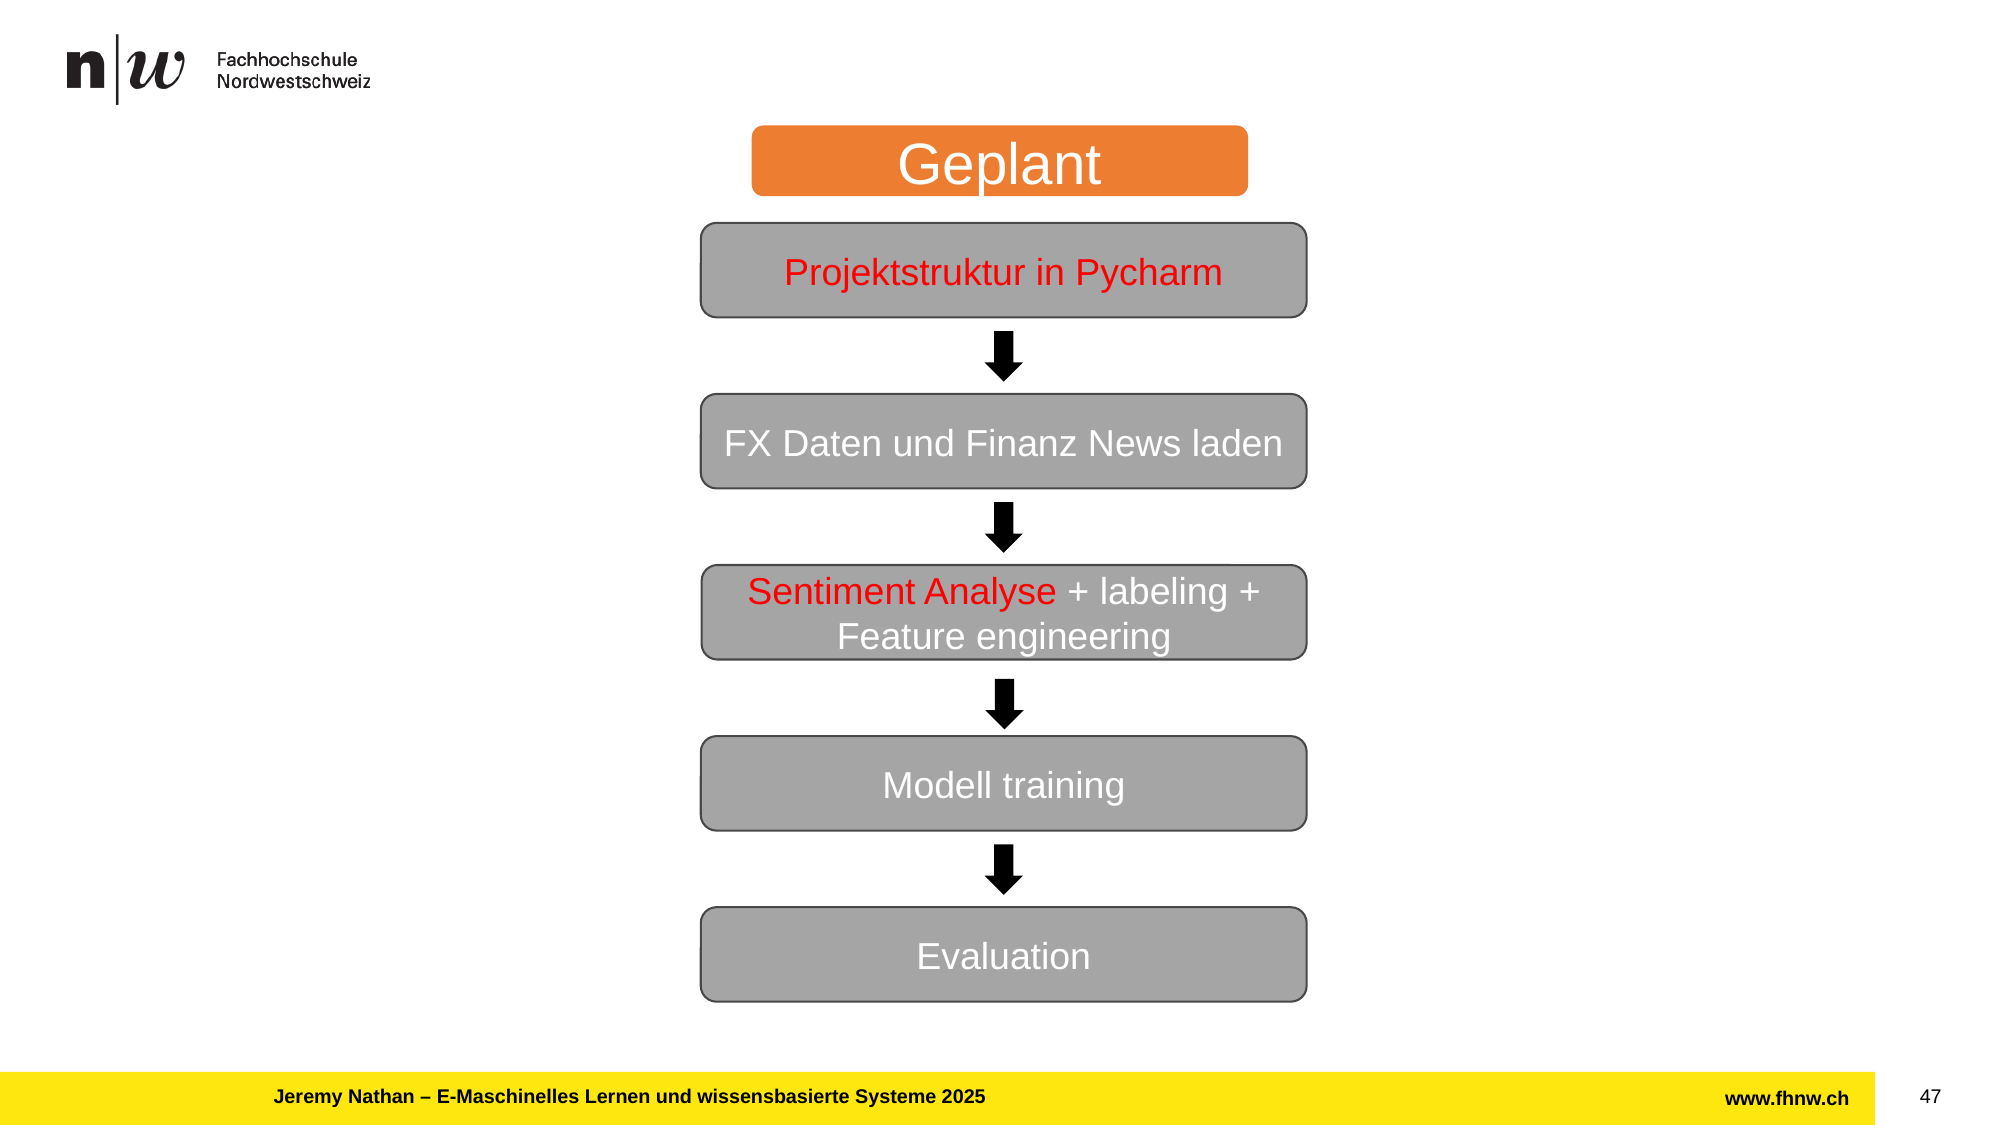

Geplant
Projektstruktur in Pycharm

FX Daten und Finanz News laden

Sentiment Analyse + labeling + Feature engineering

Modell training

Evaluation
Jeremy Nathan – E-Maschinelles Lernen und wissensbasierte Systeme 2025
47